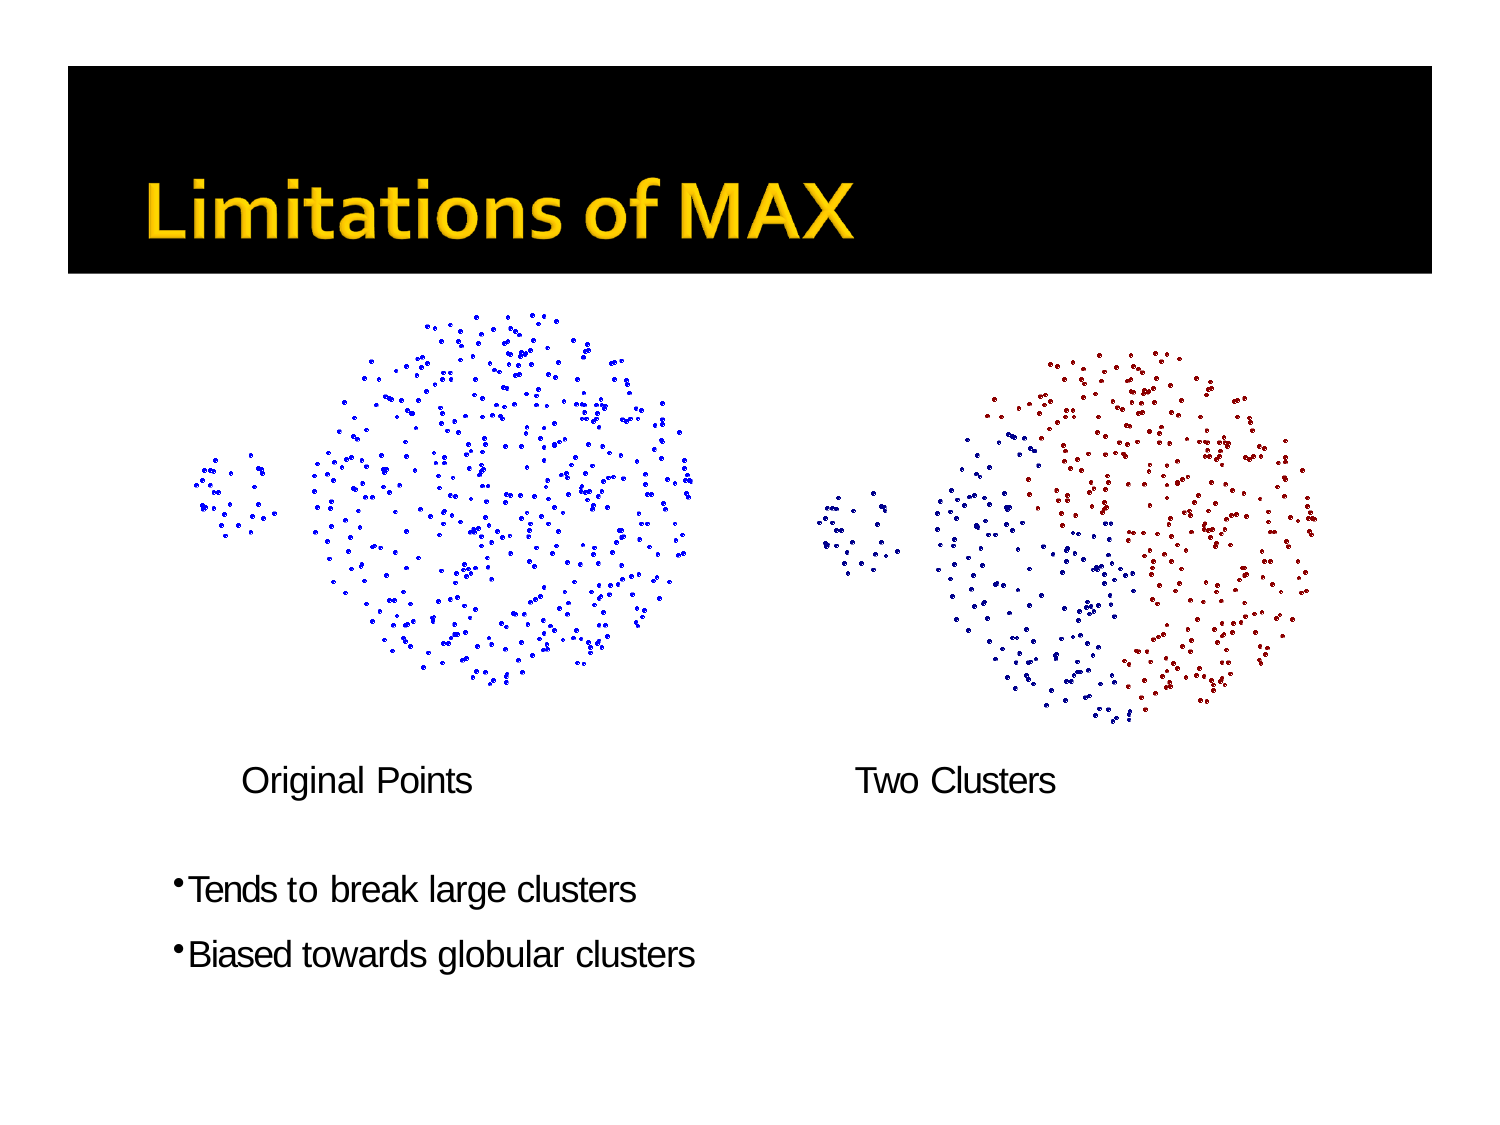

Original Points
Two Clusters
Tends to break large clusters
Biased towards globular clusters